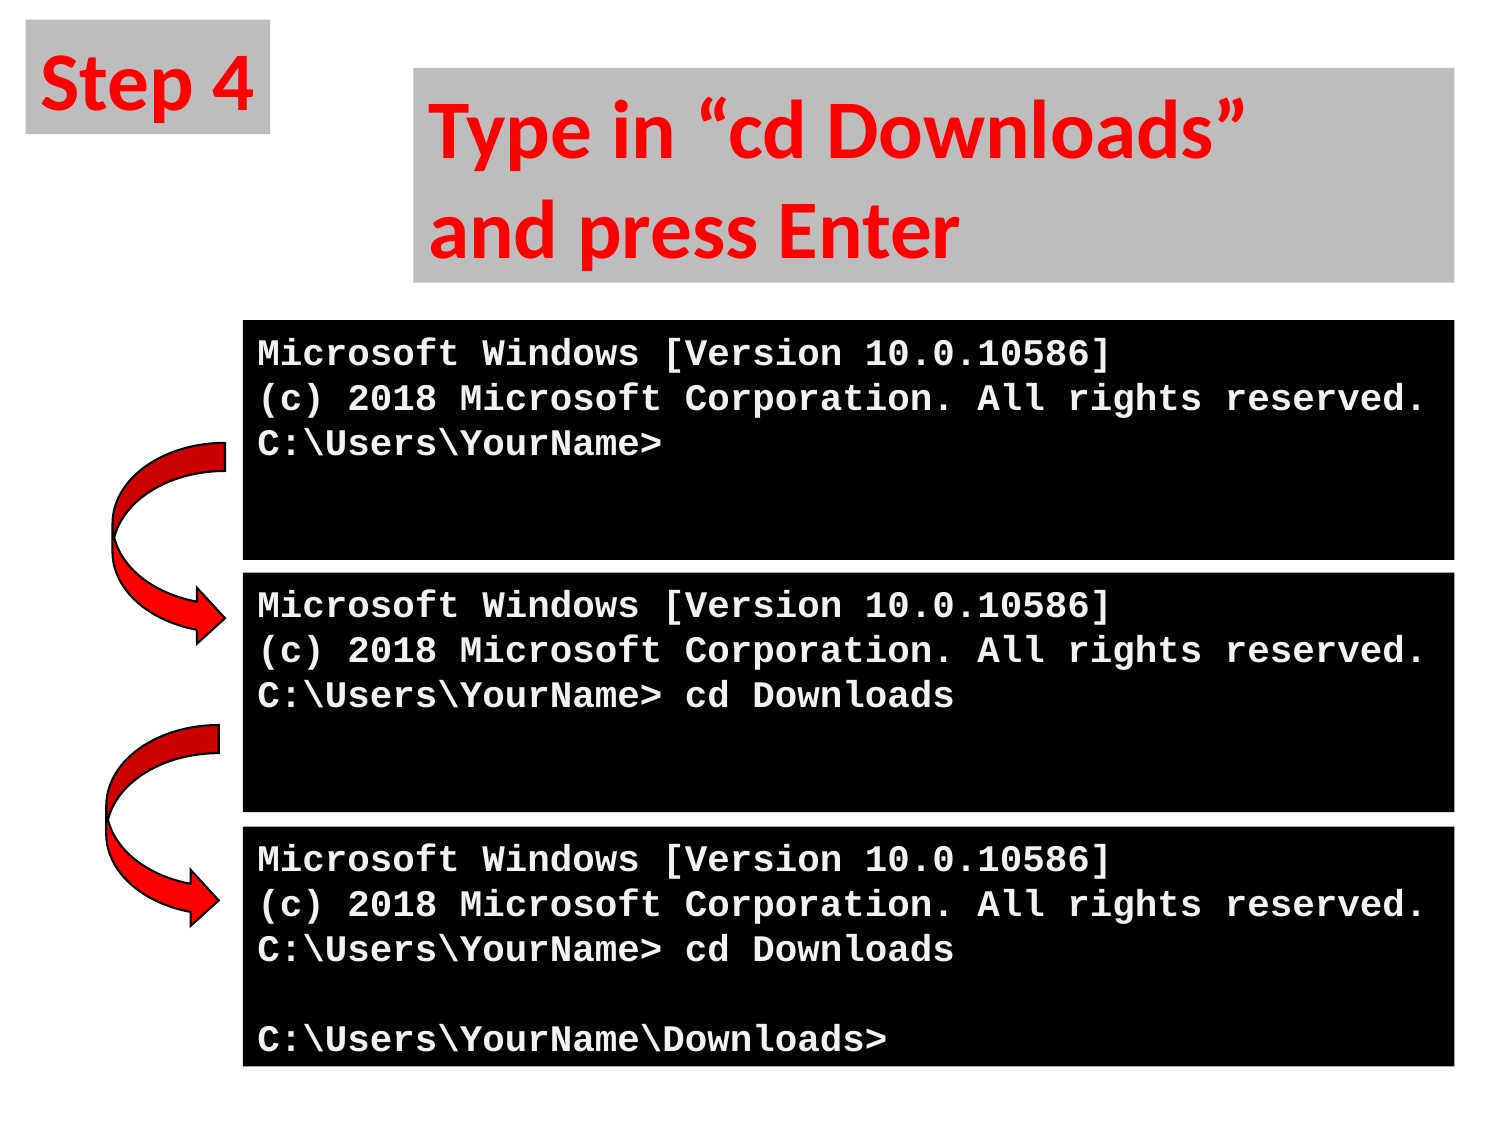

Step 4
Type in “cd Downloads”
and press Enter
Microsoft Windows [Version 10.0.10586]
(c) 2018 Microsoft Corporation. All rights reserved.
C:\Users\YourName>

Microsoft Windows [Version 10.0.10586]
(c) 2018 Microsoft Corporation. All rights reserved.
C:\Users\YourName> cd Downloads

Microsoft Windows [Version 10.0.10586]
(c) 2018 Microsoft Corporation. All rights reserved.
C:\Users\YourName> cd Downloads

C:\Users\YourName\Downloads>